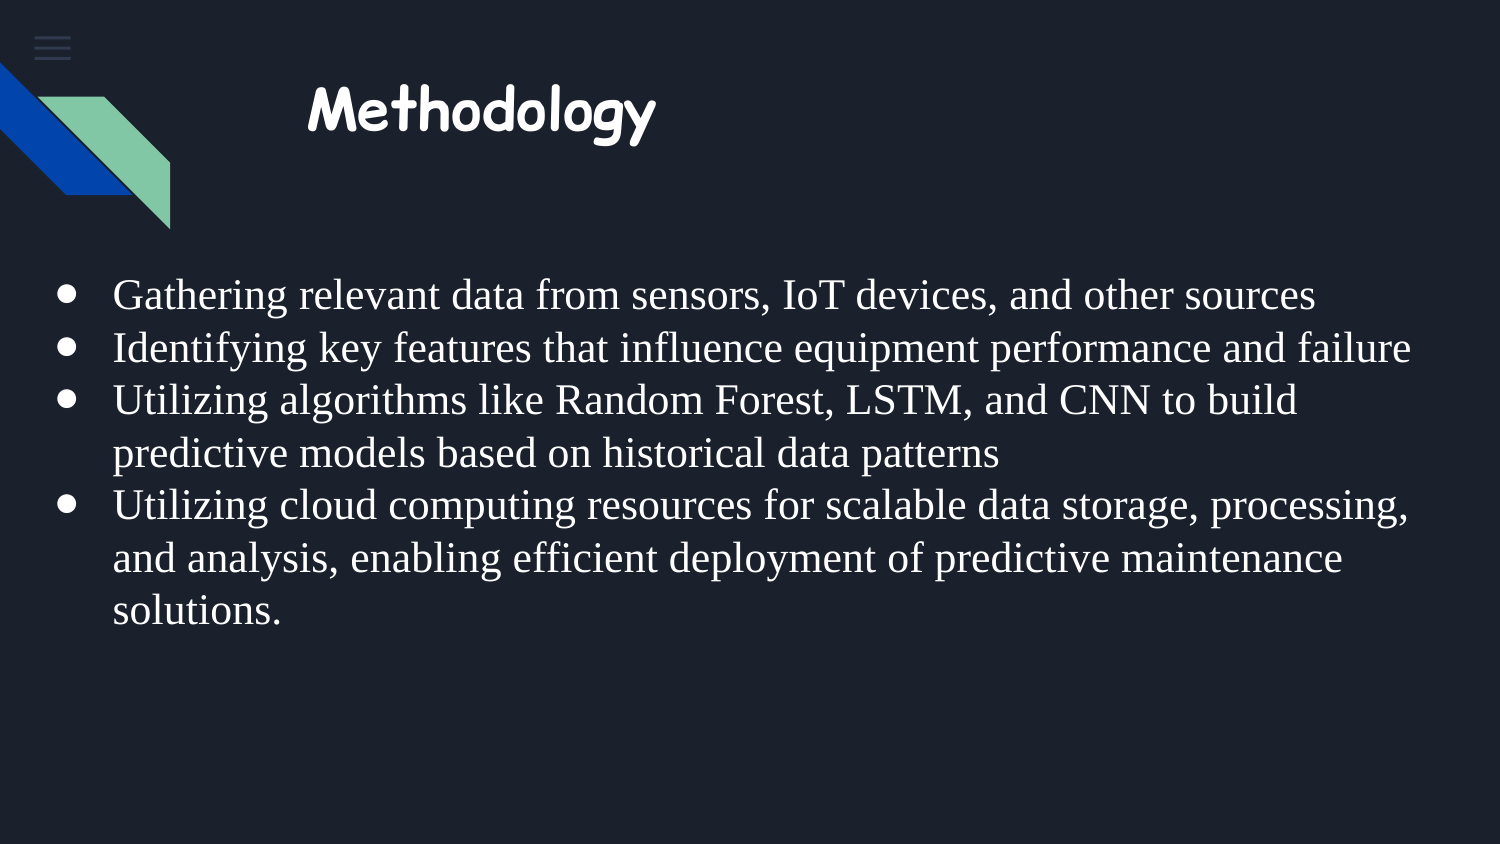

# Methodology
Gathering relevant data from sensors, IoT devices, and other sources
Identifying key features that influence equipment performance and failure
Utilizing algorithms like Random Forest, LSTM, and CNN to build predictive models based on historical data patterns
Utilizing cloud computing resources for scalable data storage, processing, and analysis, enabling efficient deployment of predictive maintenance solutions.